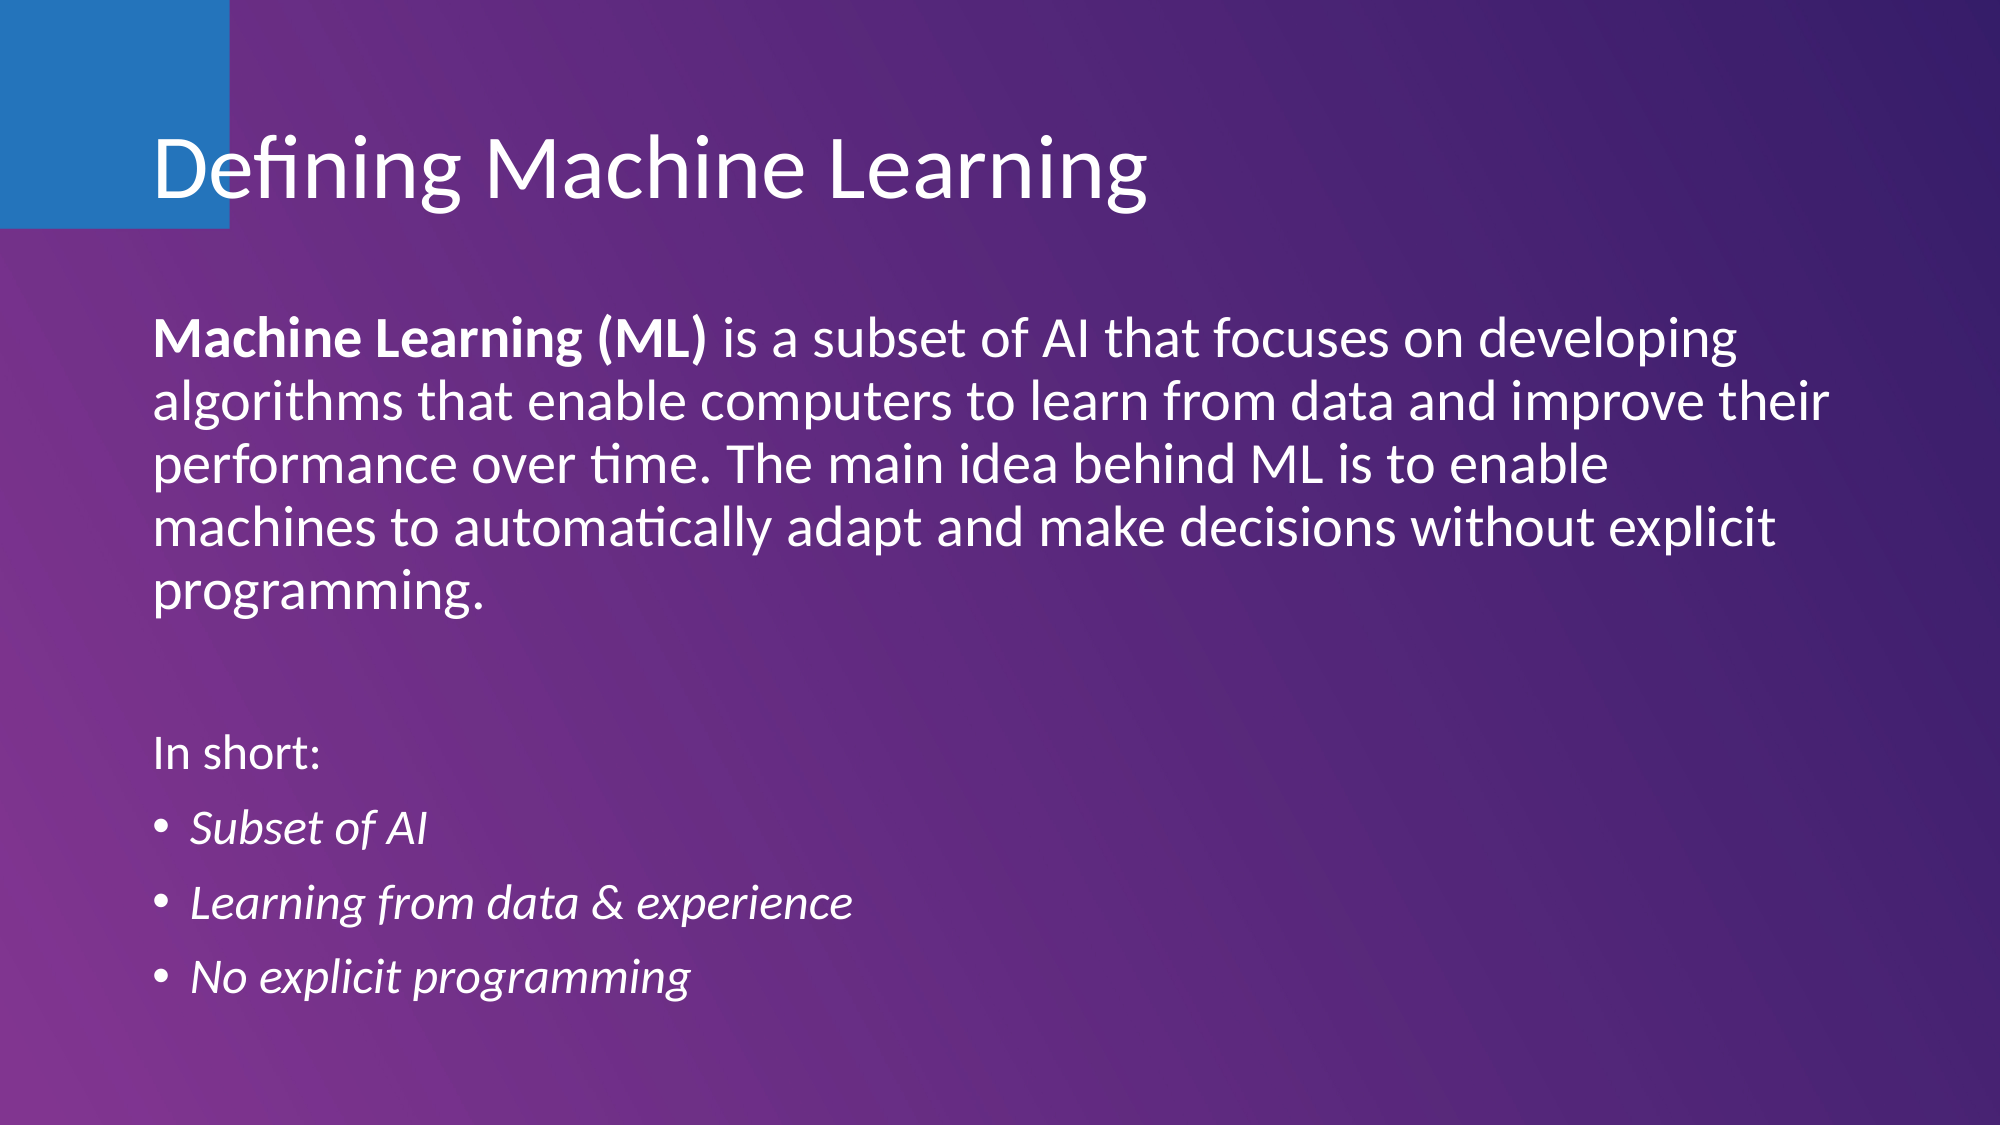

# Defining Machine Learning
Machine Learning (ML) is a subset of AI that focuses on developing algorithms that enable computers to learn from data and improve their performance over time. The main idea behind ML is to enable machines to automatically adapt and make decisions without explicit programming.

In short:
Subset of AI
Learning from data & experience
No explicit programming